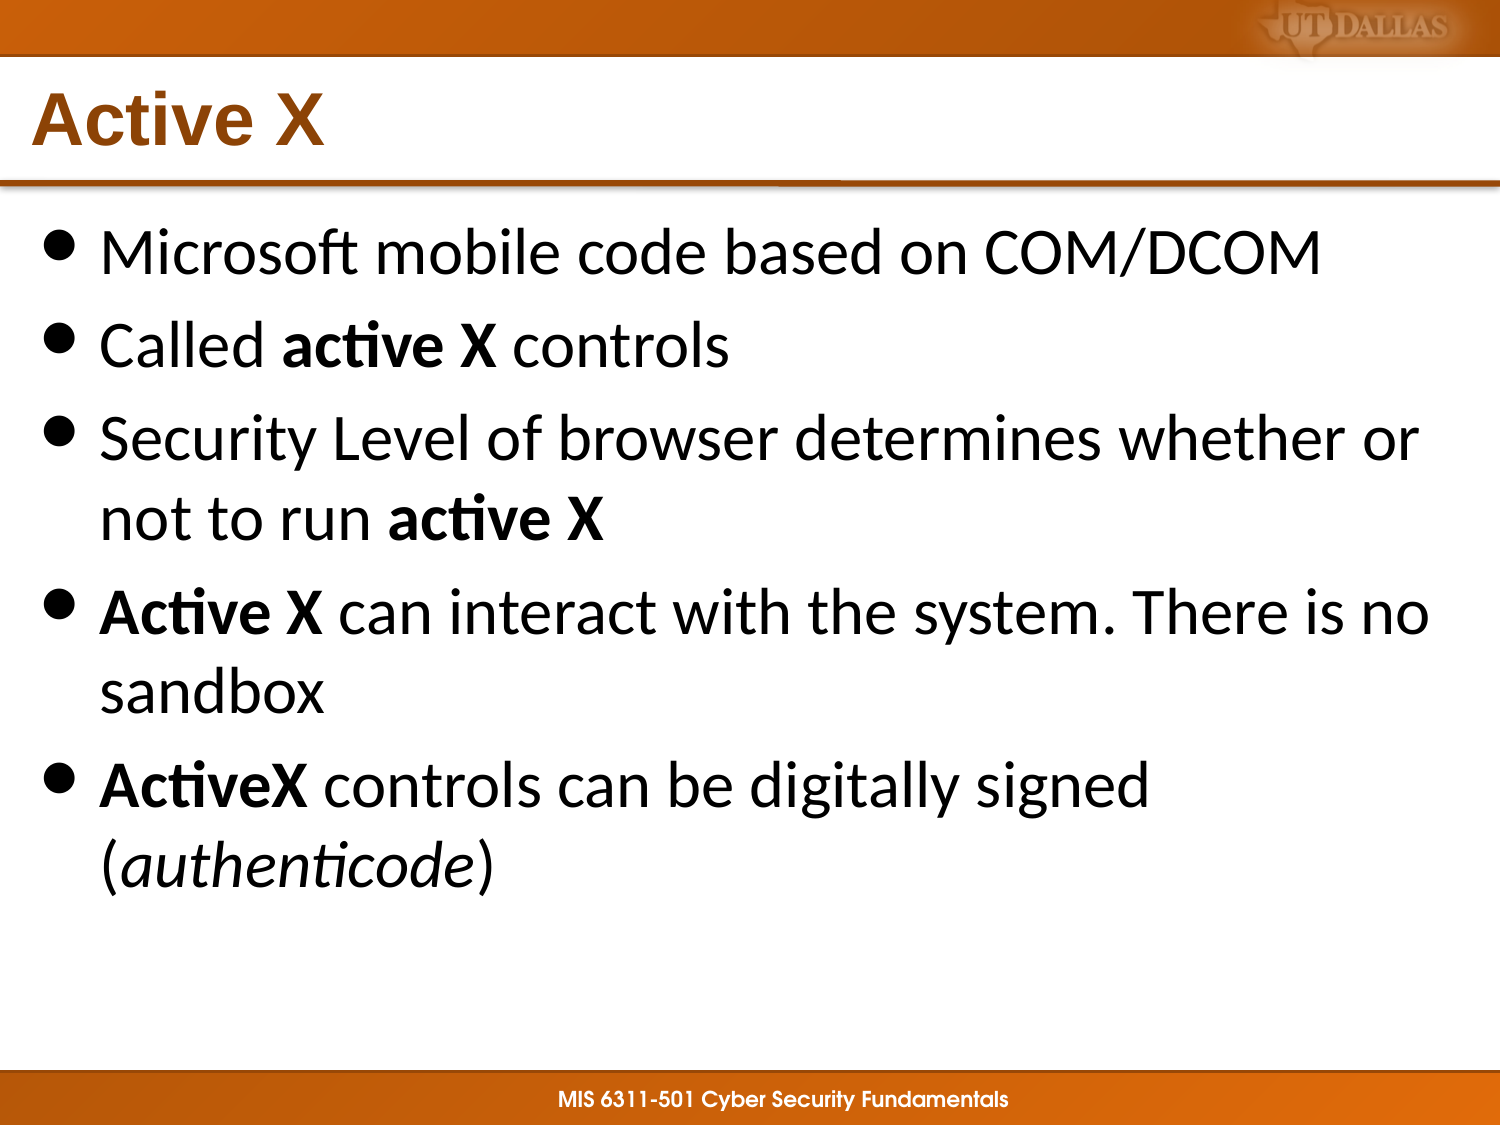

# Active X
Microsoft mobile code based on COM/DCOM
Called active X controls
Security Level of browser determines whether or not to run active X
Active X can interact with the system. There is no sandbox
ActiveX controls can be digitally signed (authenticode)